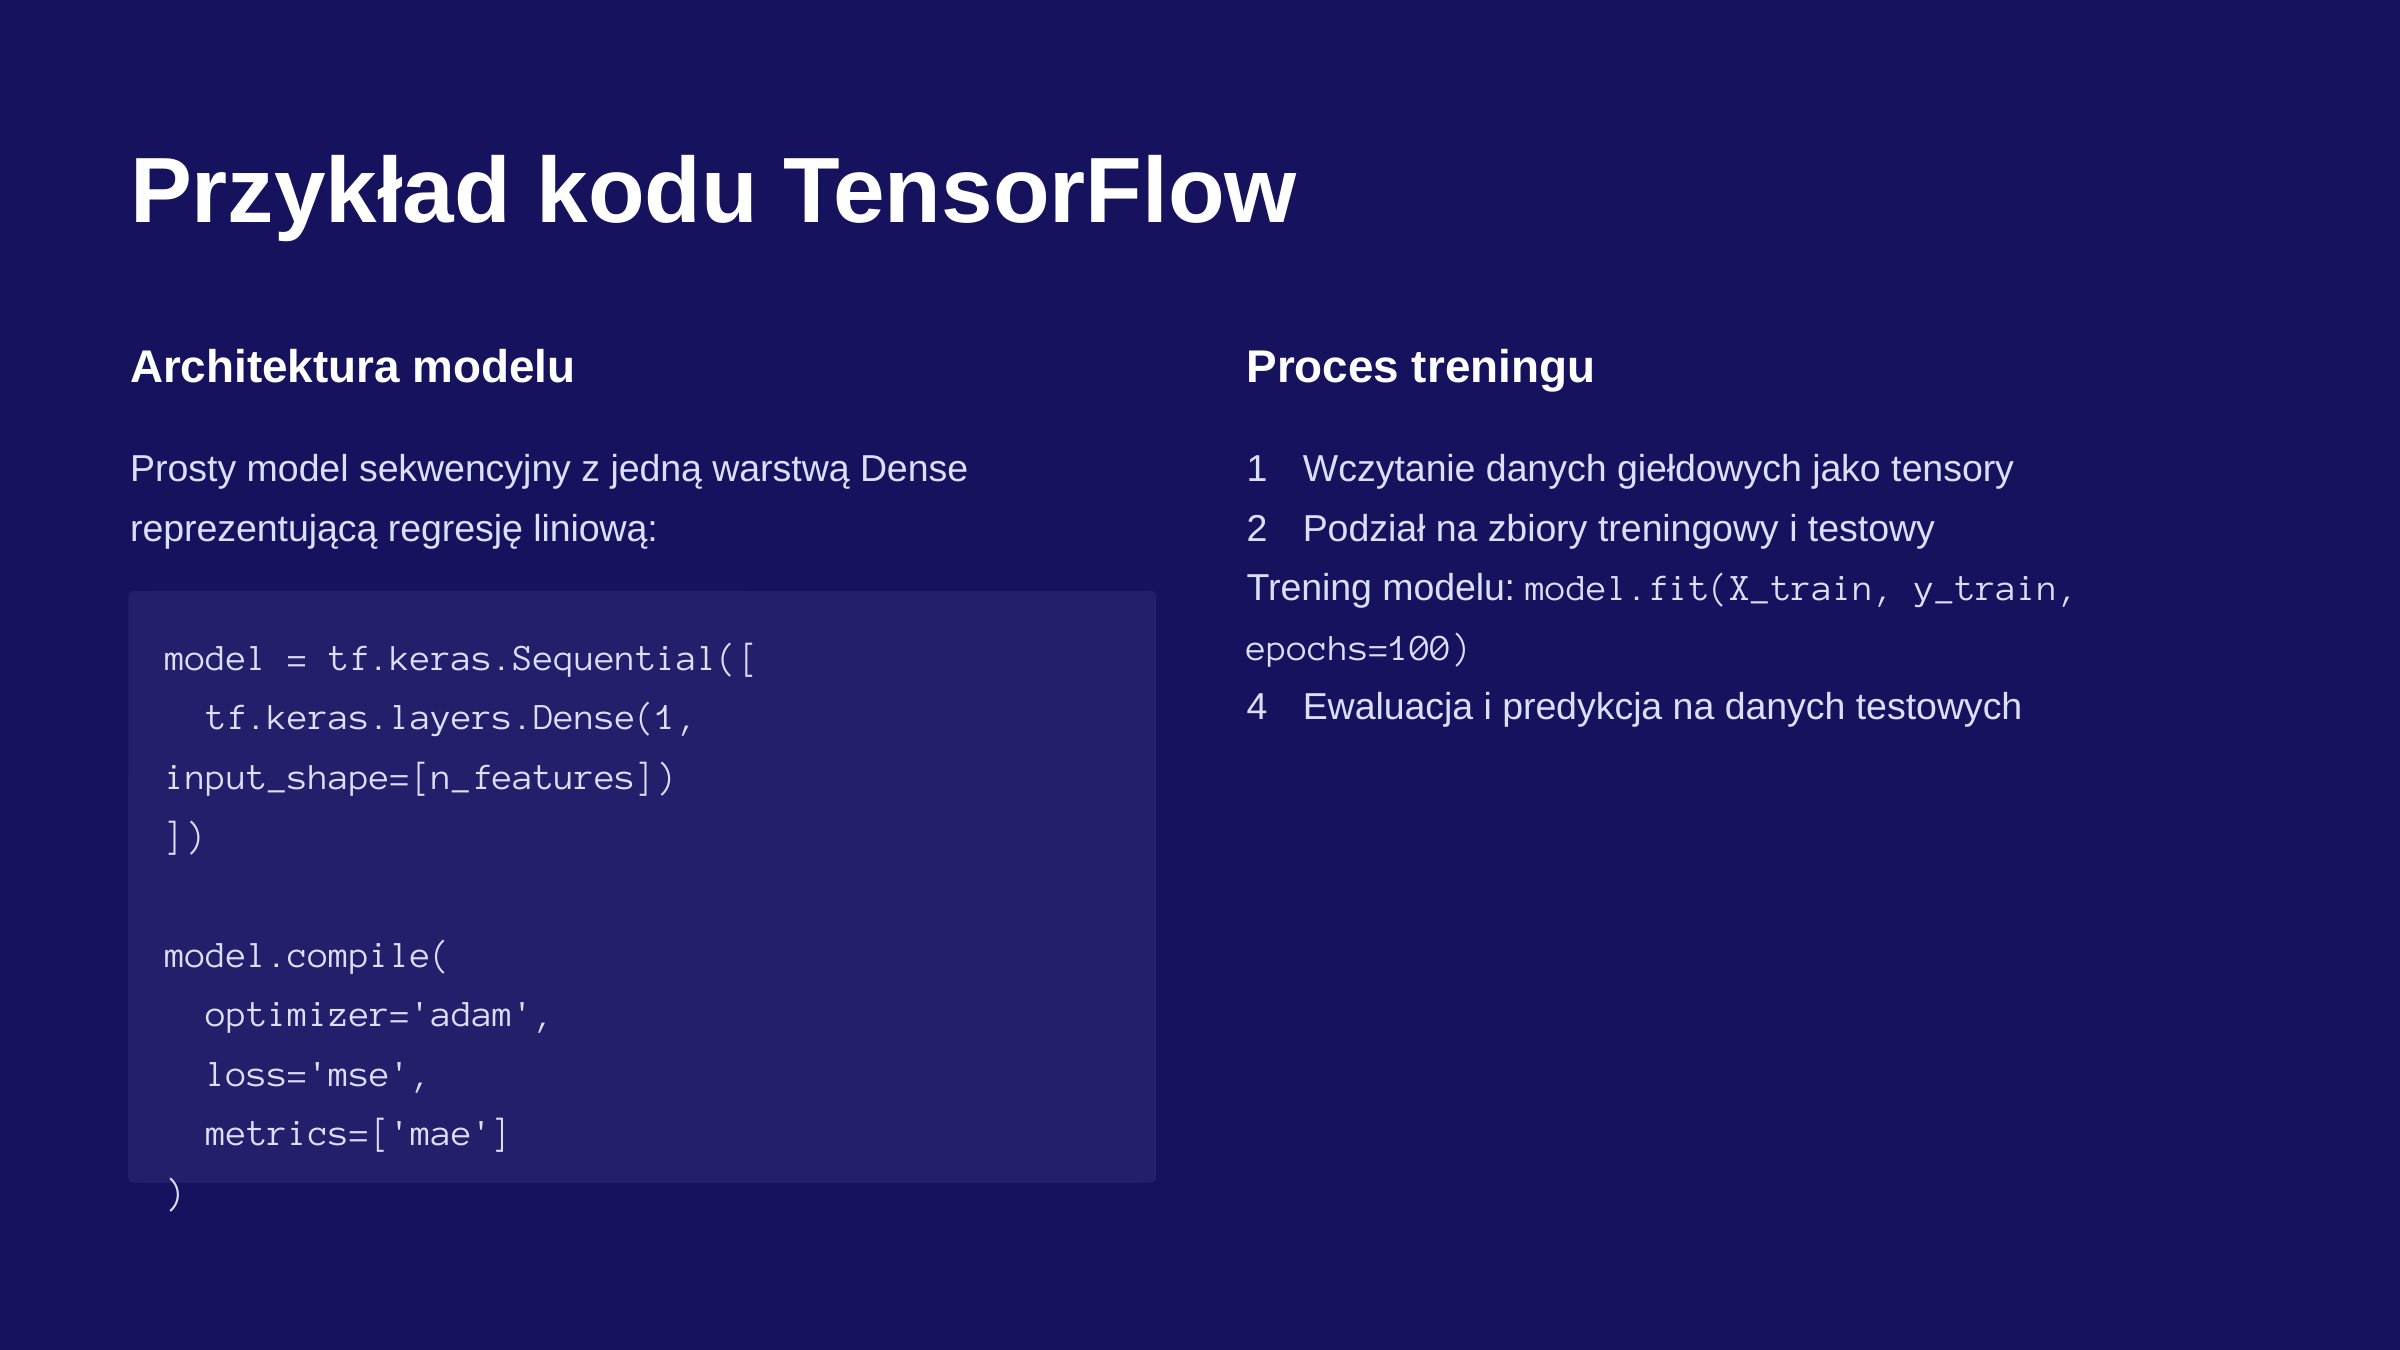

Przykład kodu TensorFlow
Architektura modelu
Proces treningu
Prosty model sekwencyjny z jedną warstwą Dense reprezentującą regresję liniową:
Wczytanie danych giełdowych jako tensory
Podział na zbiory treningowy i testowy
Trening modelu: model.fit(X_train, y_train, epochs=100)
Ewaluacja i predykcja na danych testowych

model = tf.keras.Sequential([
  tf.keras.layers.Dense(1, input_shape=[n_features])
])

model.compile(
  optimizer='adam',
  loss='mse',
  metrics=['mae']
)